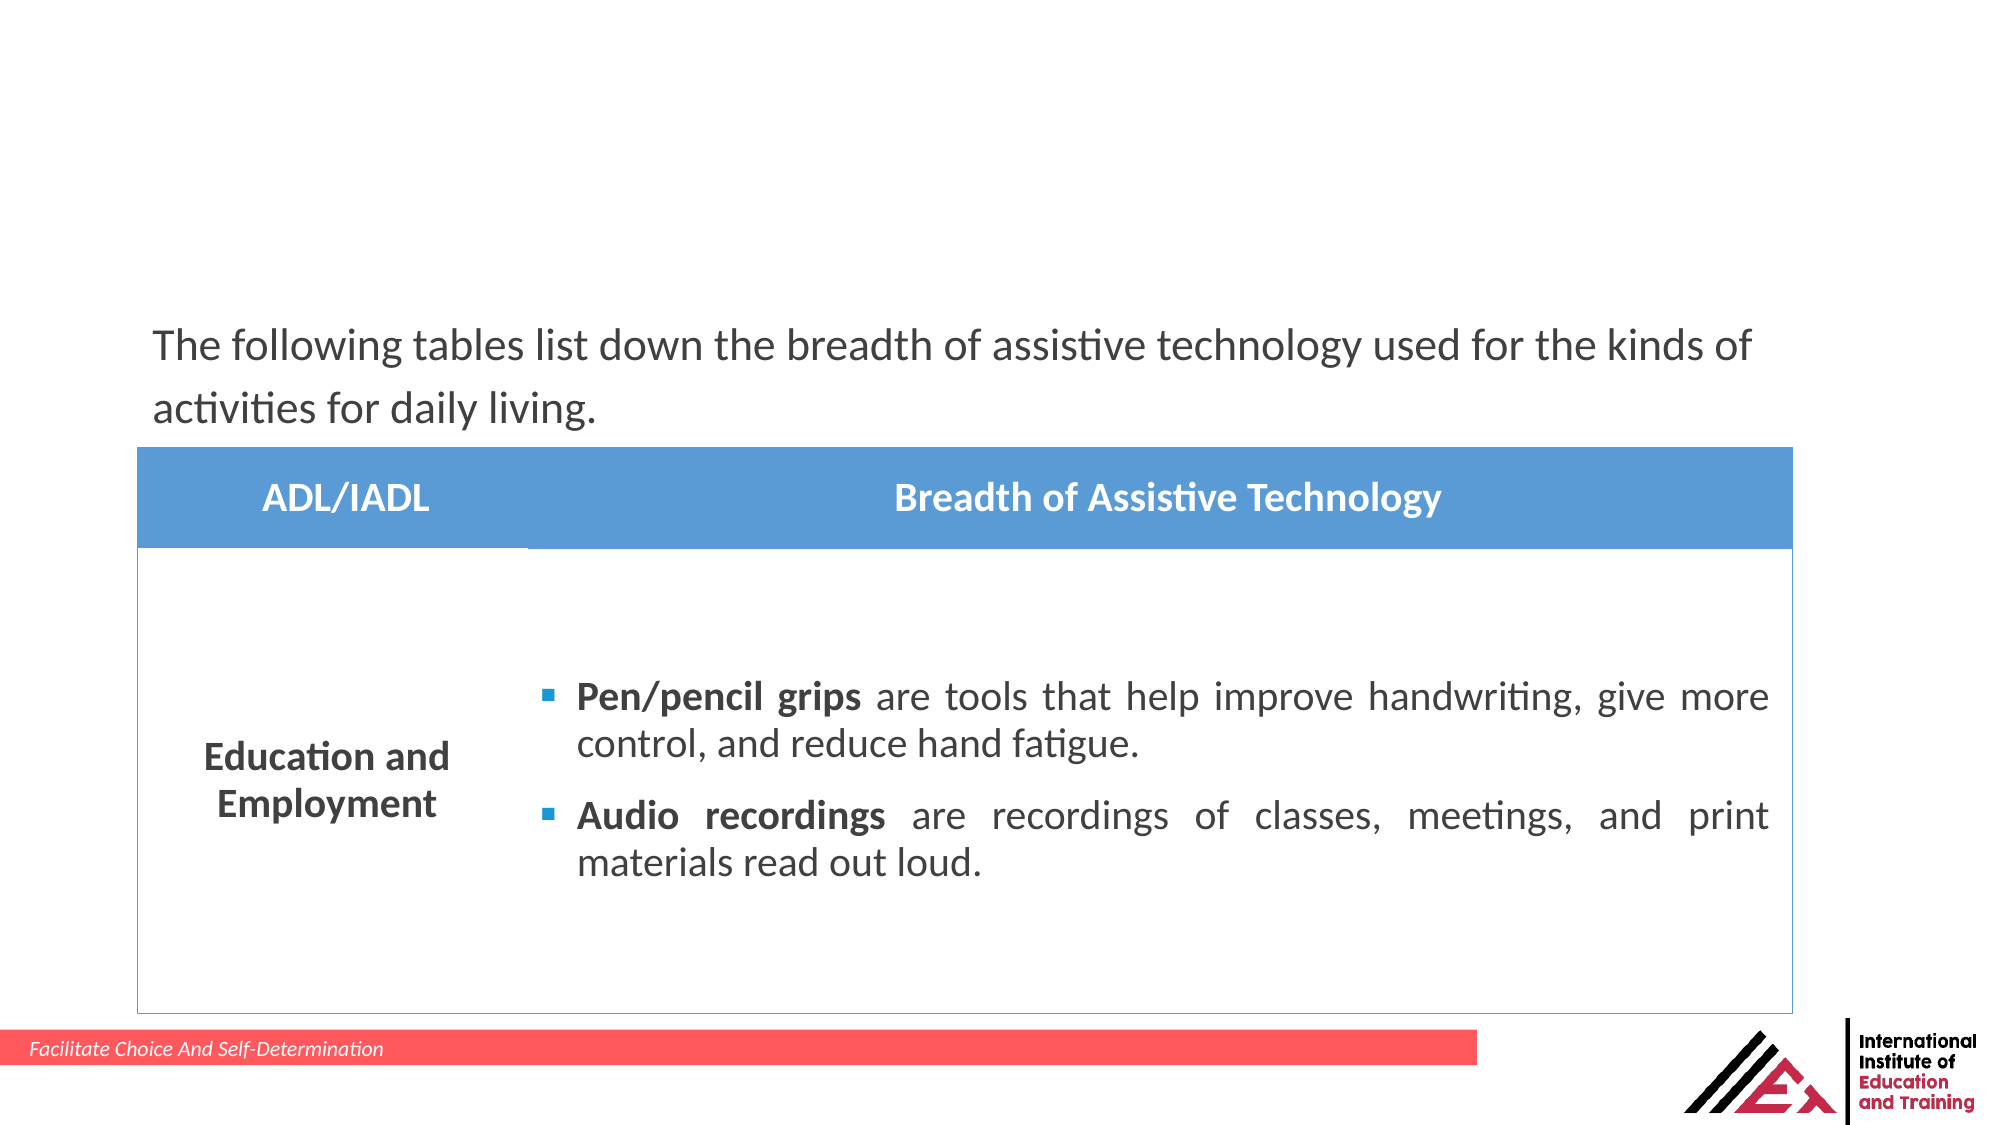

The following tables list down the breadth of assistive technology used for the kinds of activities for daily living.
| ADL/IADL | Breadth of Assistive Technology |
| --- | --- |
| Education and Employment | Pen/pencil grips are tools that help improve handwriting, give more control, and reduce hand fatigue. Audio recordings are recordings of classes, meetings, and print materials read out loud. |
Facilitate Choice And Self-Determination